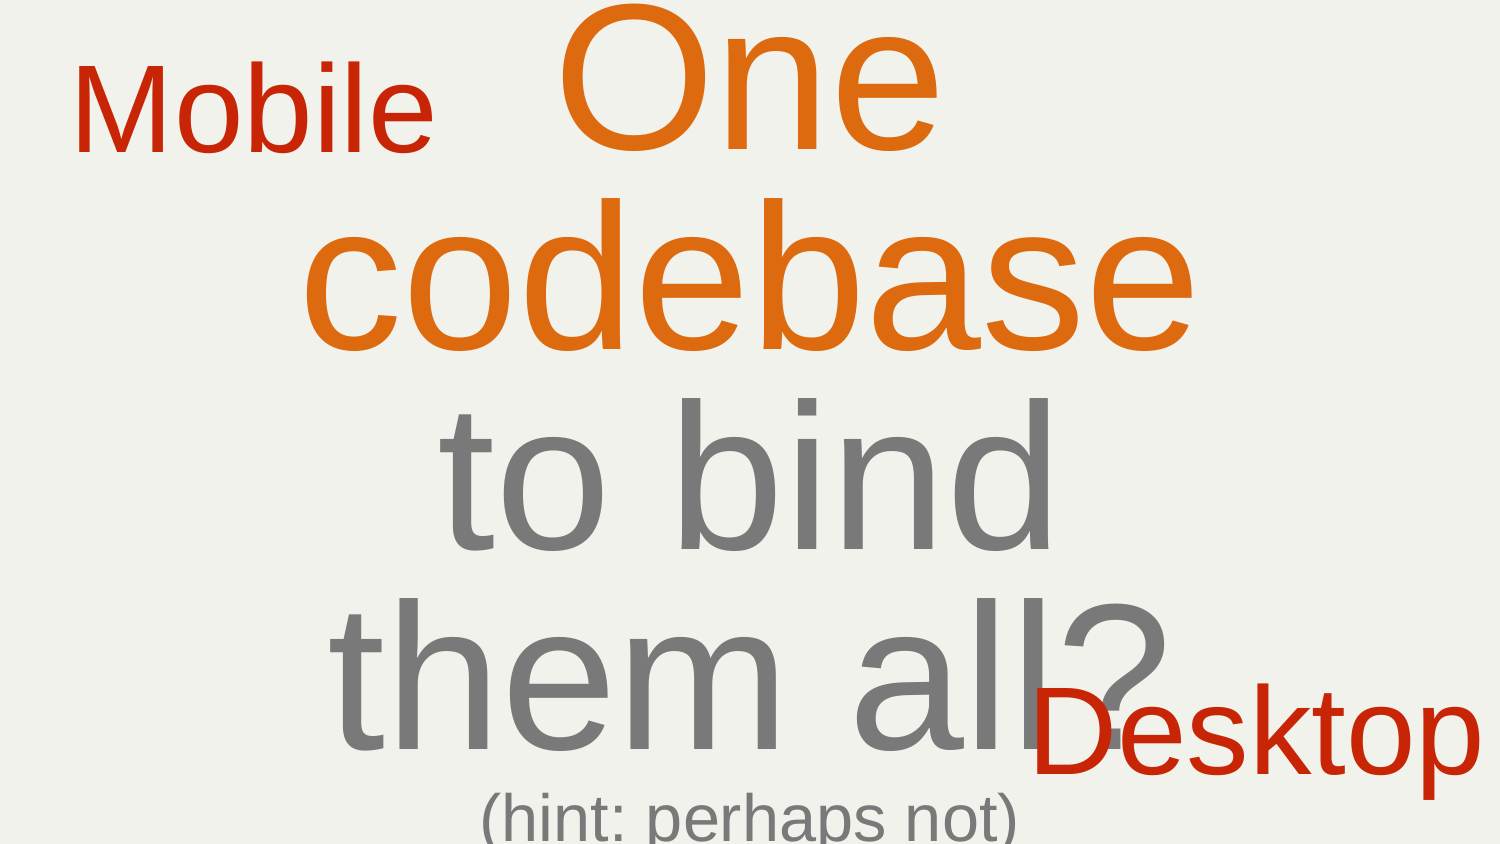

Mobile
One codebase
to bind them all?
(hint: perhaps not)
Desktop